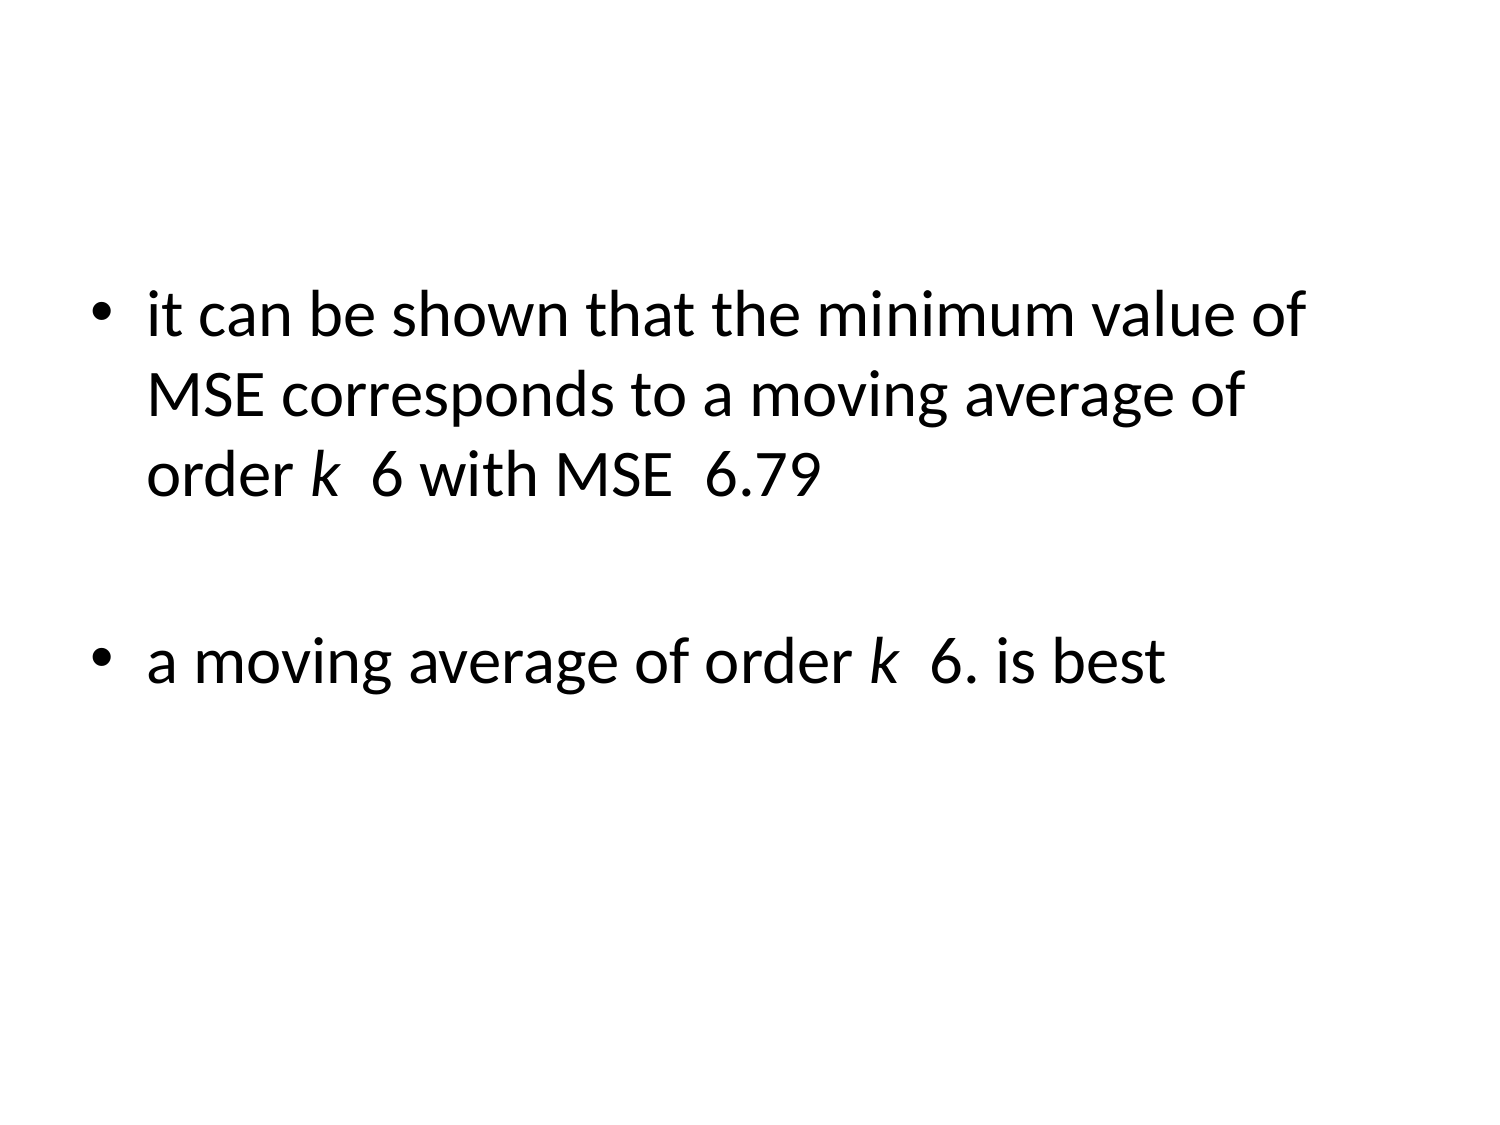

#
it can be shown that the minimum value of MSE corresponds to a moving average of order k  6 with MSE  6.79

a moving average of order k  6. is best